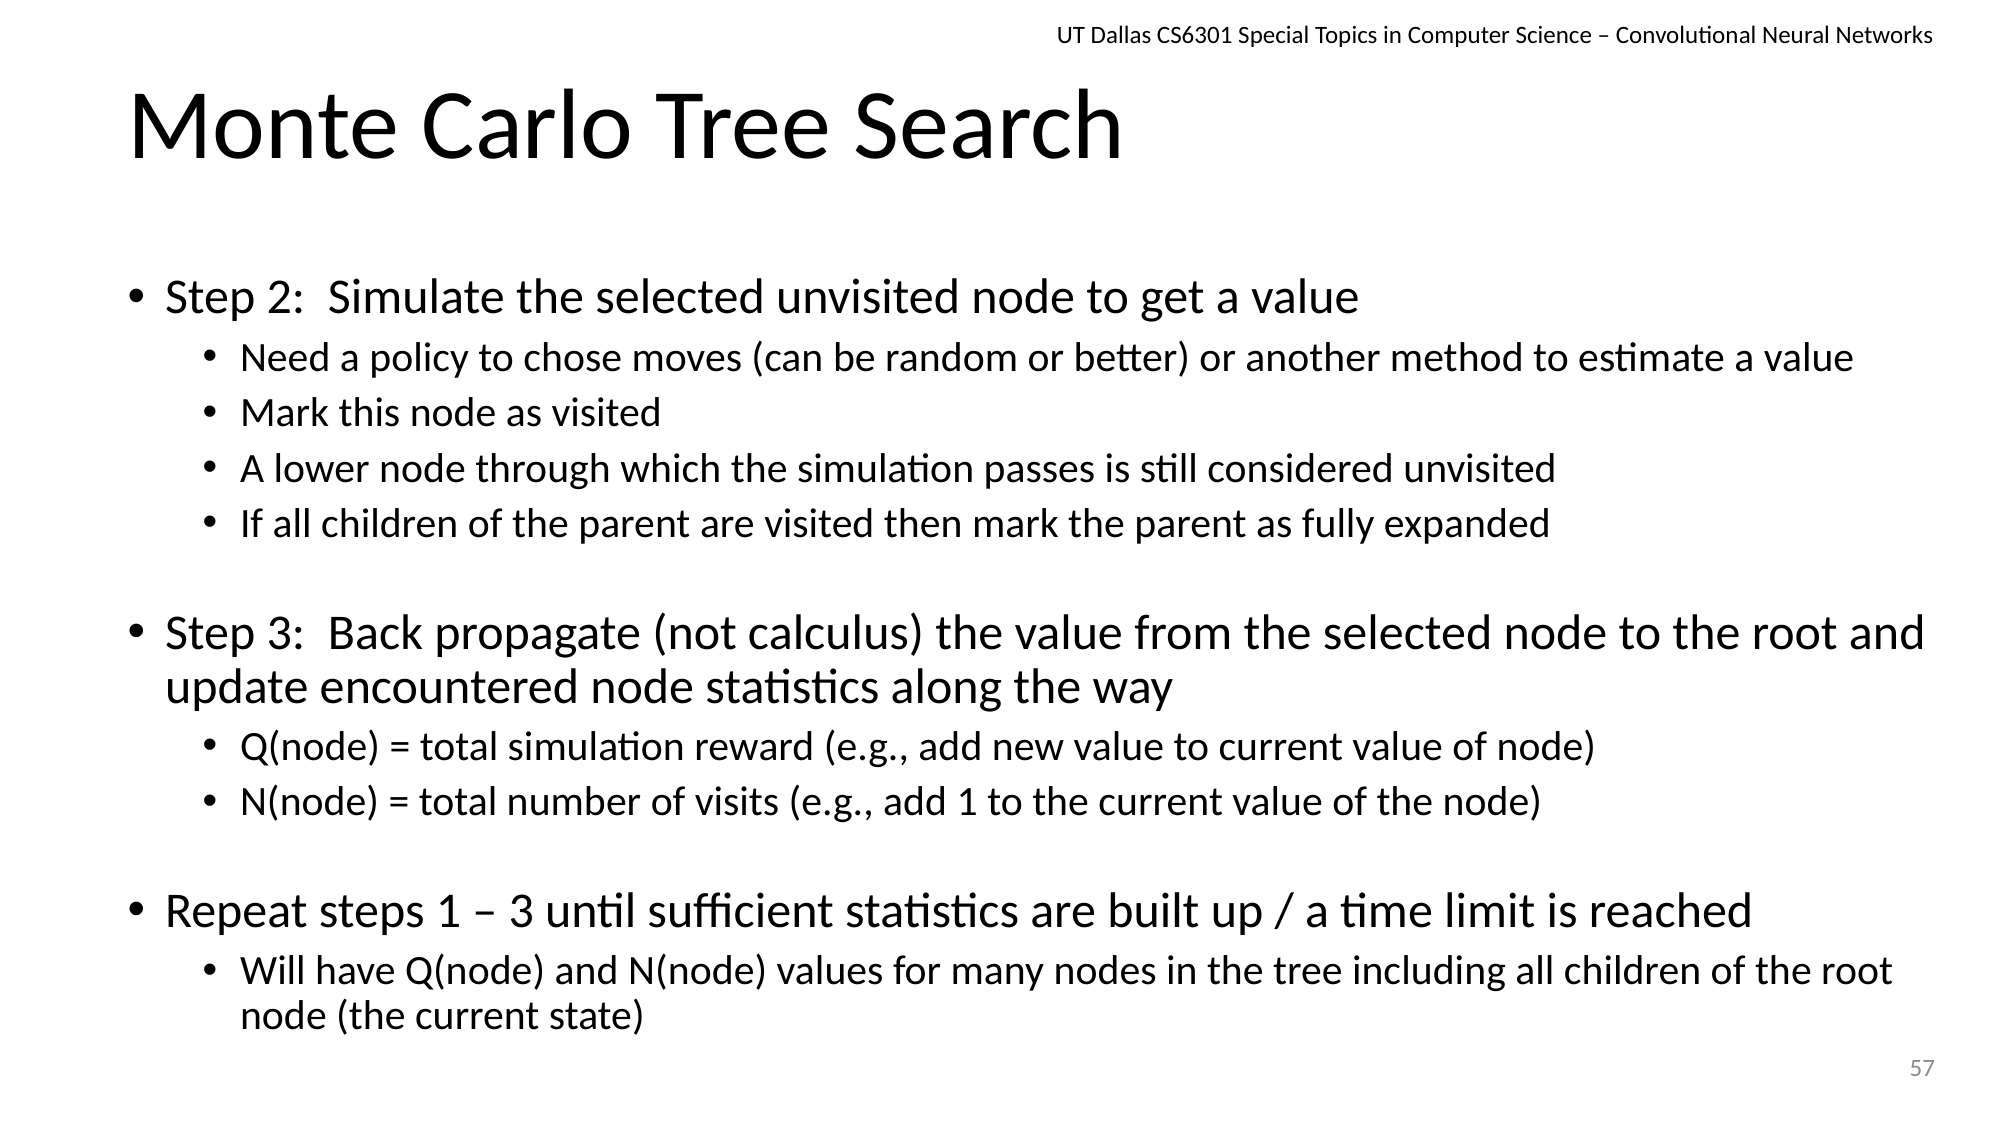

UT Dallas CS6301 Special Topics in Computer Science – Convolutional Neural Networks
# Monte Carlo Tree Search
Step 2:  Simulate the selected unvisited node to get a value
Need a policy to chose moves (can be random or better) or another method to estimate a value
Mark this node as visited
A lower node through which the simulation passes is still considered unvisited
If all children of the parent are visited then mark the parent as fully expanded

Step 3:  Back propagate (not calculus) the value from the selected node to the root and update encountered node statistics along the way
Q(node) = total simulation reward (e.g., add new value to current value of node)
N(node) = total number of visits (e.g., add 1 to the current value of the node)

Repeat steps 1 – 3 until sufficient statistics are built up / a time limit is reached
Will have Q(node) and N(node) values for many nodes in the tree including all children of the root node (the current state)
57